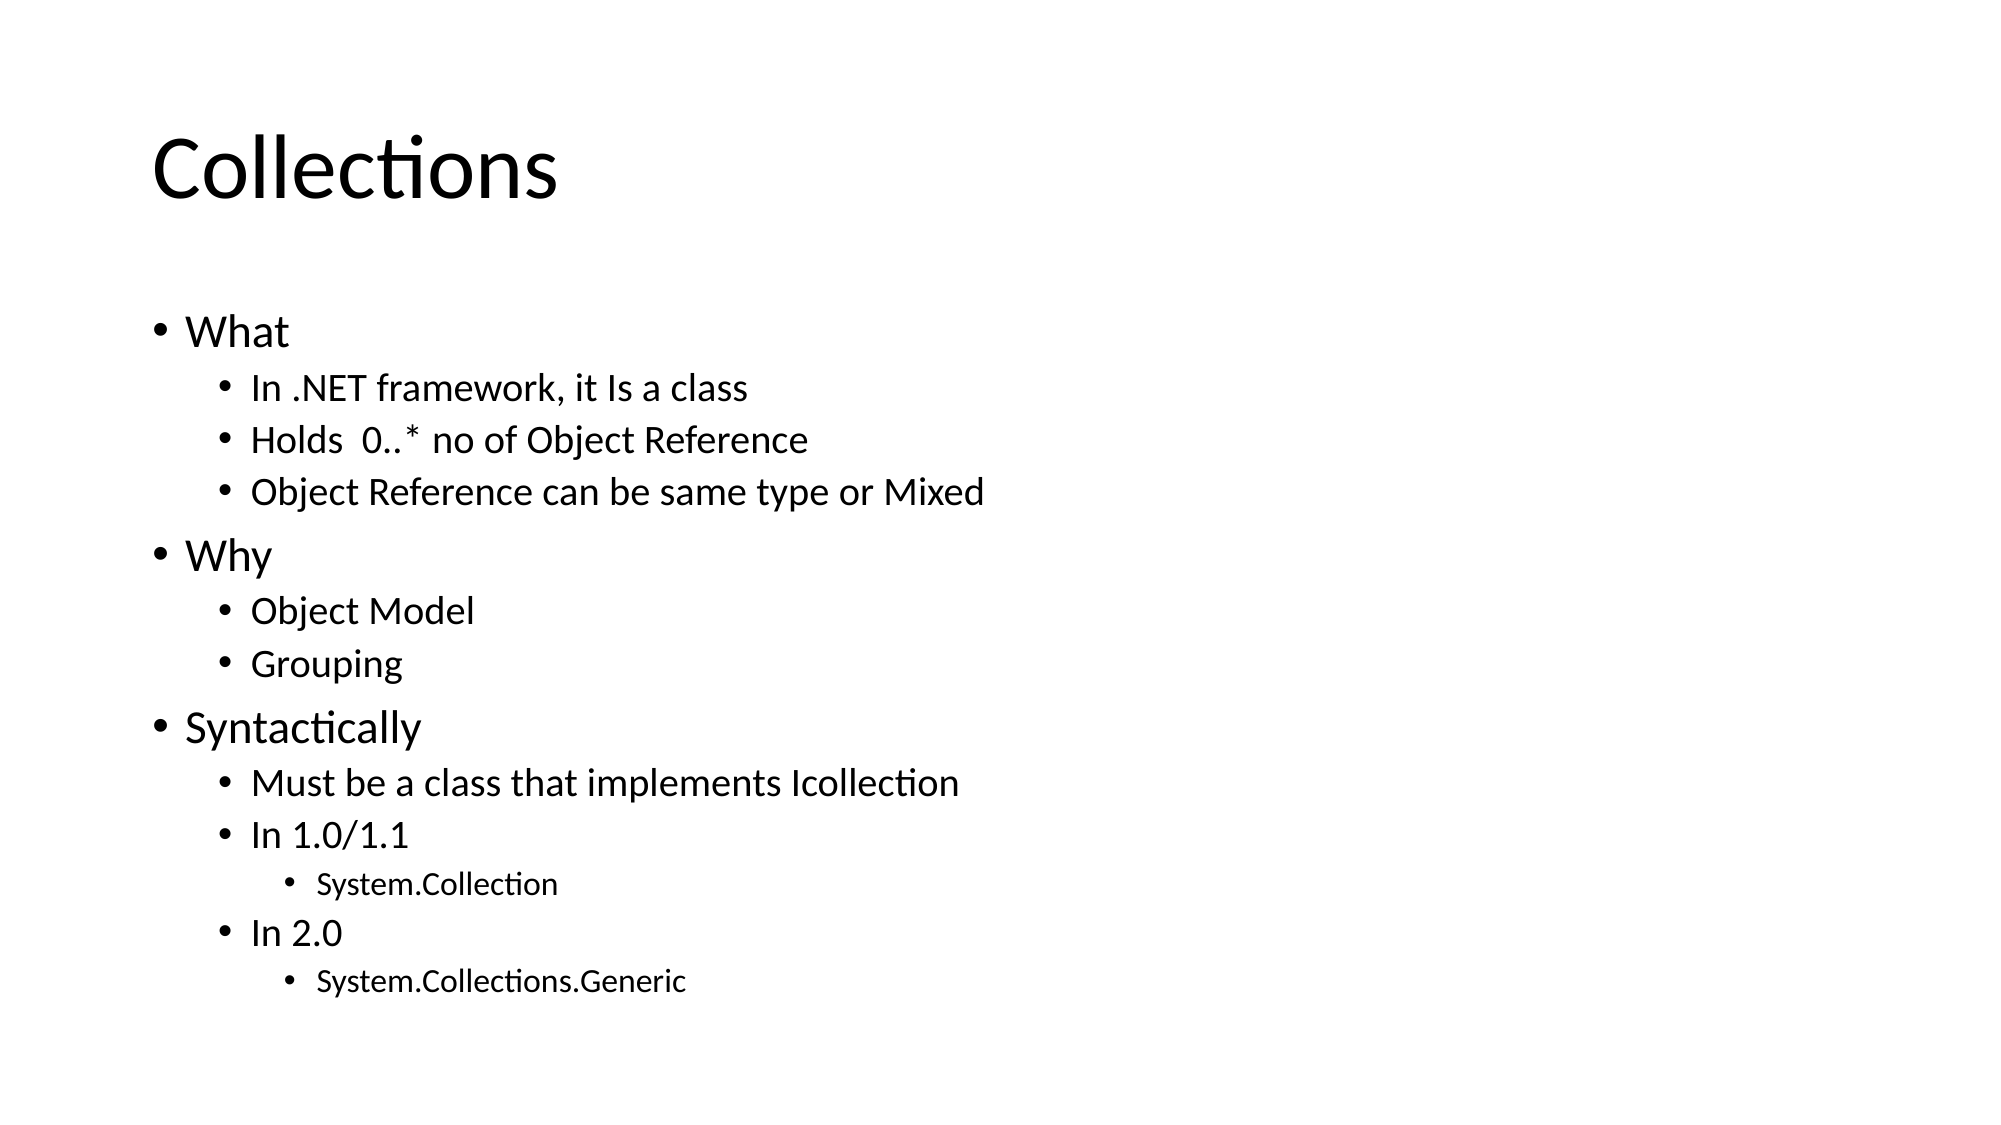

# Collections
What
In .NET framework, it Is a class
Holds  0..* no of Object Reference
Object Reference can be same type or Mixed
Why
Object Model
Grouping
Syntactically
Must be a class that implements Icollection
In 1.0/1.1
System.Collection
In 2.0
System.Collections.Generic